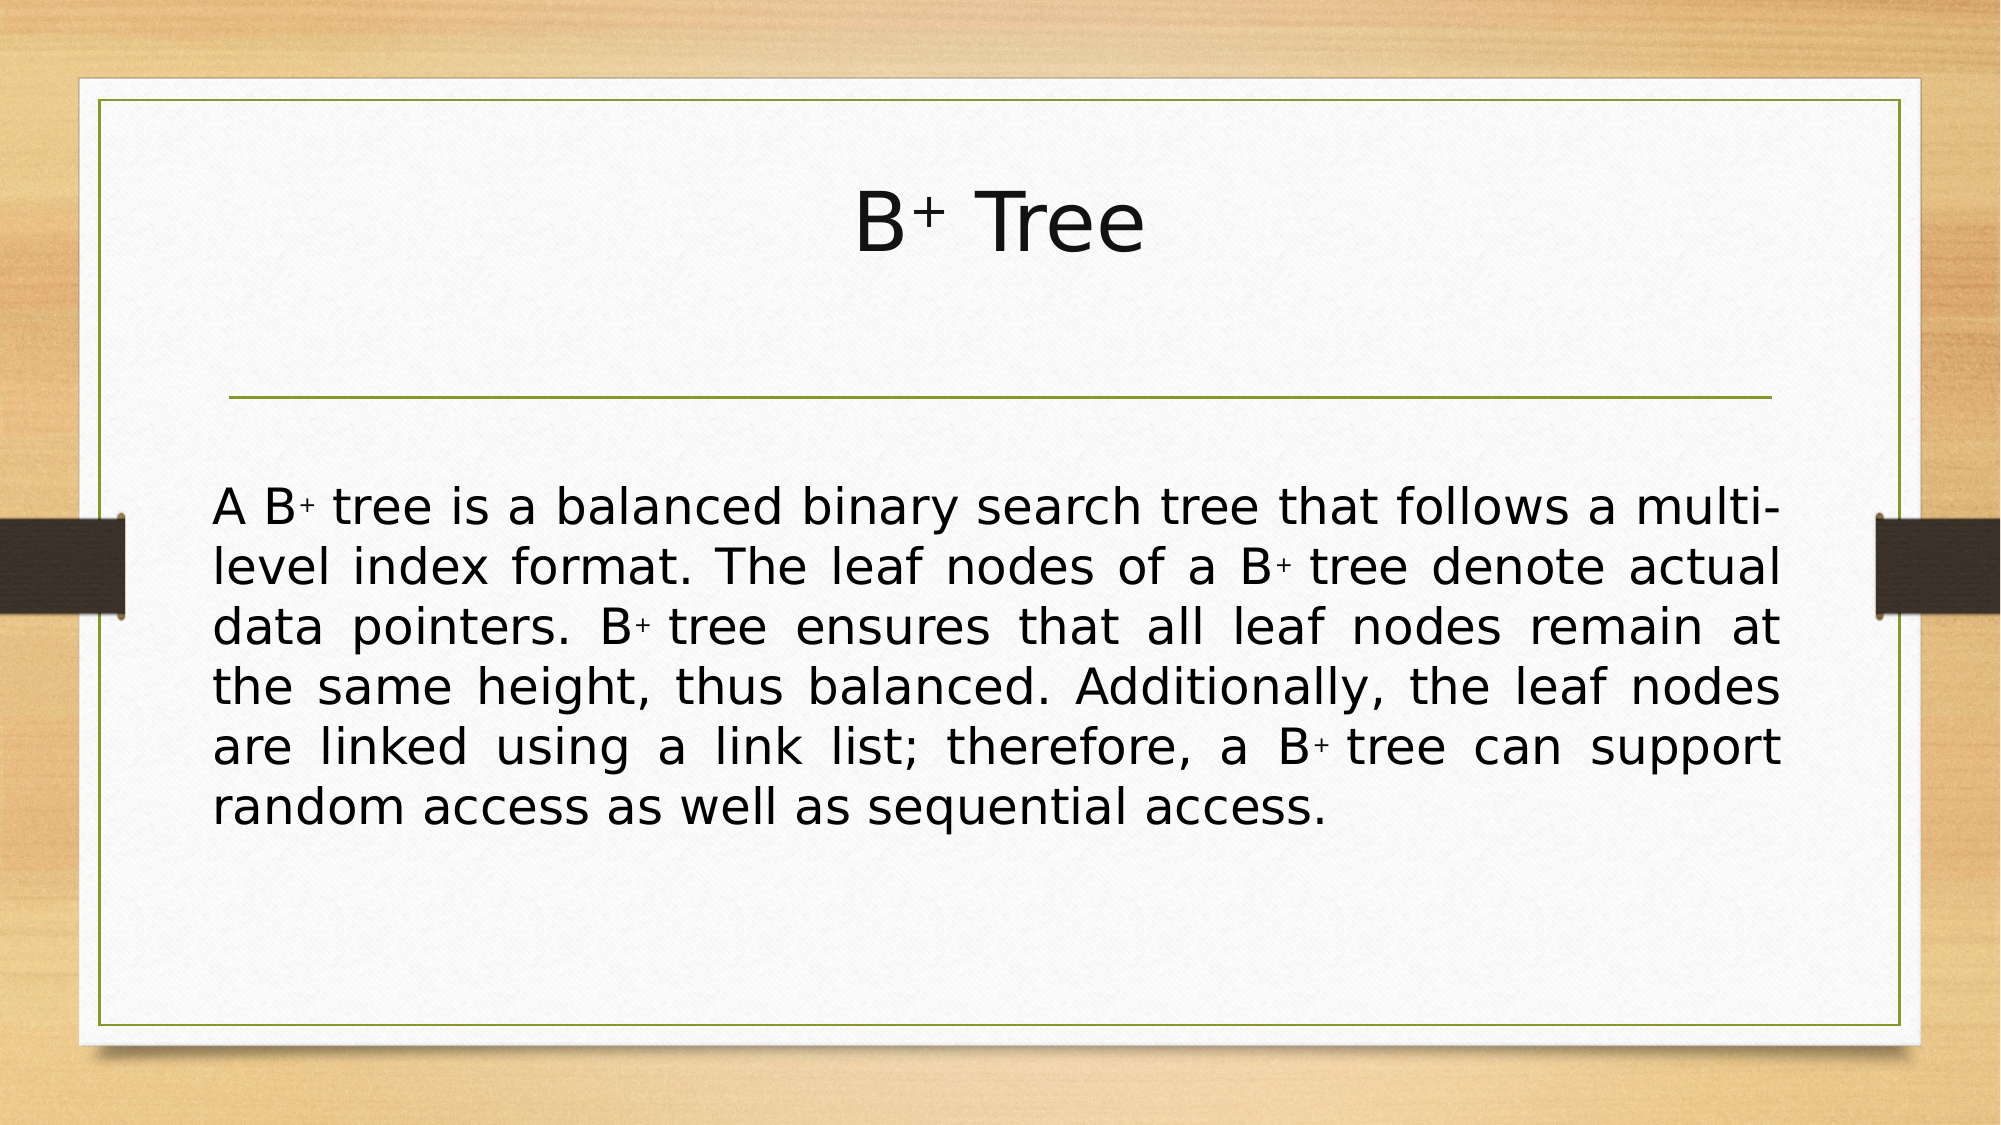

# B+ Tree
A B+ tree is a balanced binary search tree that follows a multi-level index format. The leaf nodes of a B+ tree denote actual data pointers. B+ tree ensures that all leaf nodes remain at the same height, thus balanced. Additionally, the leaf nodes are linked using a link list; therefore, a B+ tree can support random access as well as sequential access.